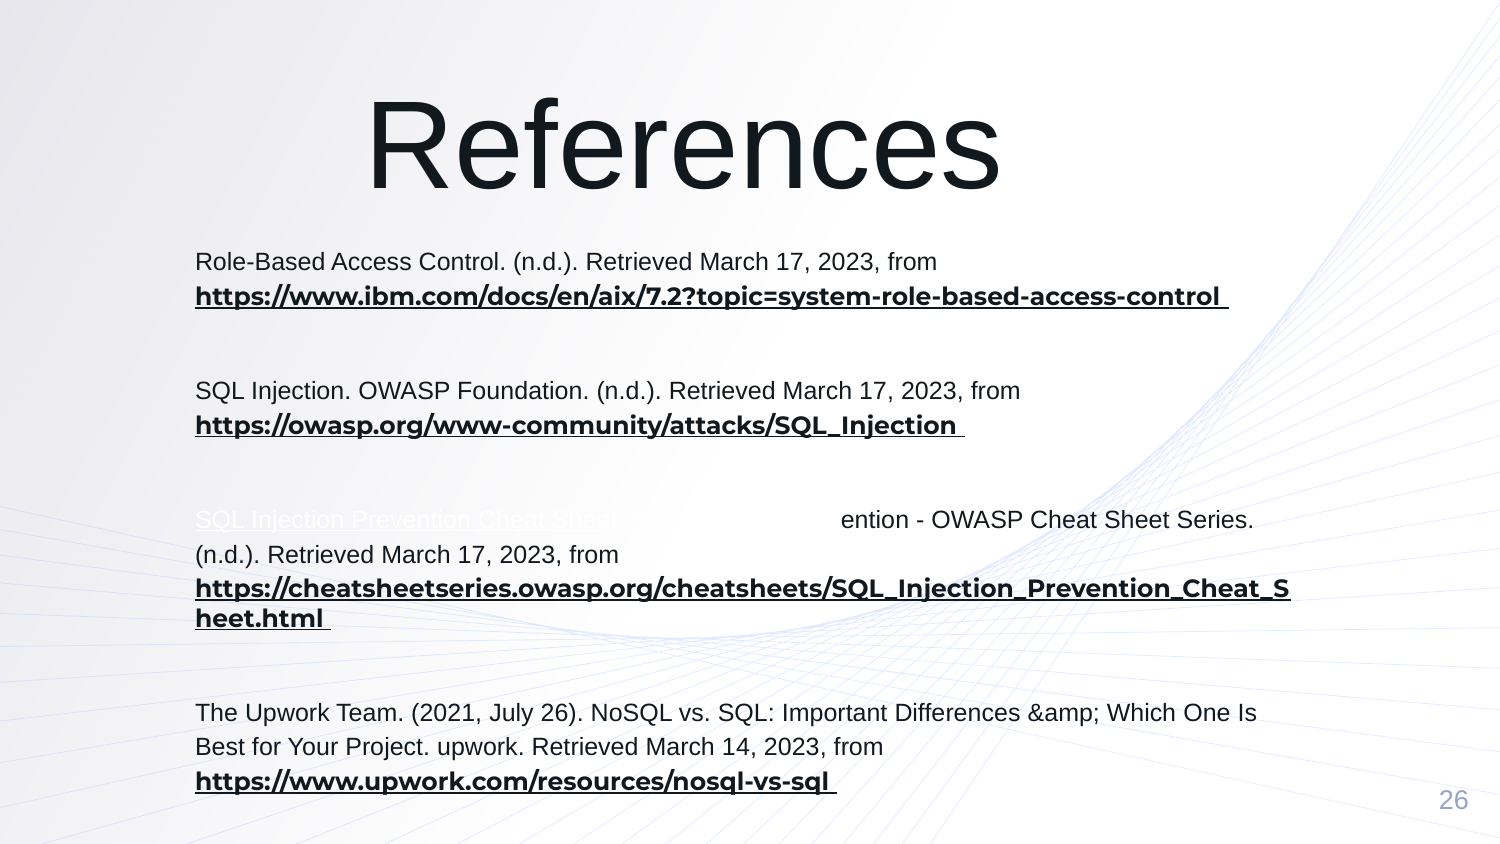

References

Role-Based Access Control. (n.d.). Retrieved March 17, 2023, from https://www.ibm.com/docs/en/aix/7.2?topic=system-role-based-access-control

SQL Injection. OWASP Foundation. (n.d.). Retrieved March 17, 2023, from https://owasp.org/www-community/attacks/SQL_Injection

SQL Injection Prevention Cheat Sheet. SQL Injection Prevention - OWASP Cheat Sheet Series. (n.d.). Retrieved March 17, 2023, from https://cheatsheetseries.owasp.org/cheatsheets/SQL_Injection_Prevention_Cheat_Sheet.html

The Upwork Team. (2021, July 26). NoSQL vs. SQL: Important Differences &amp; Which One Is Best for Your Project. upwork. Retrieved March 14, 2023, from https://www.upwork.com/resources/nosql-vs-sql

26